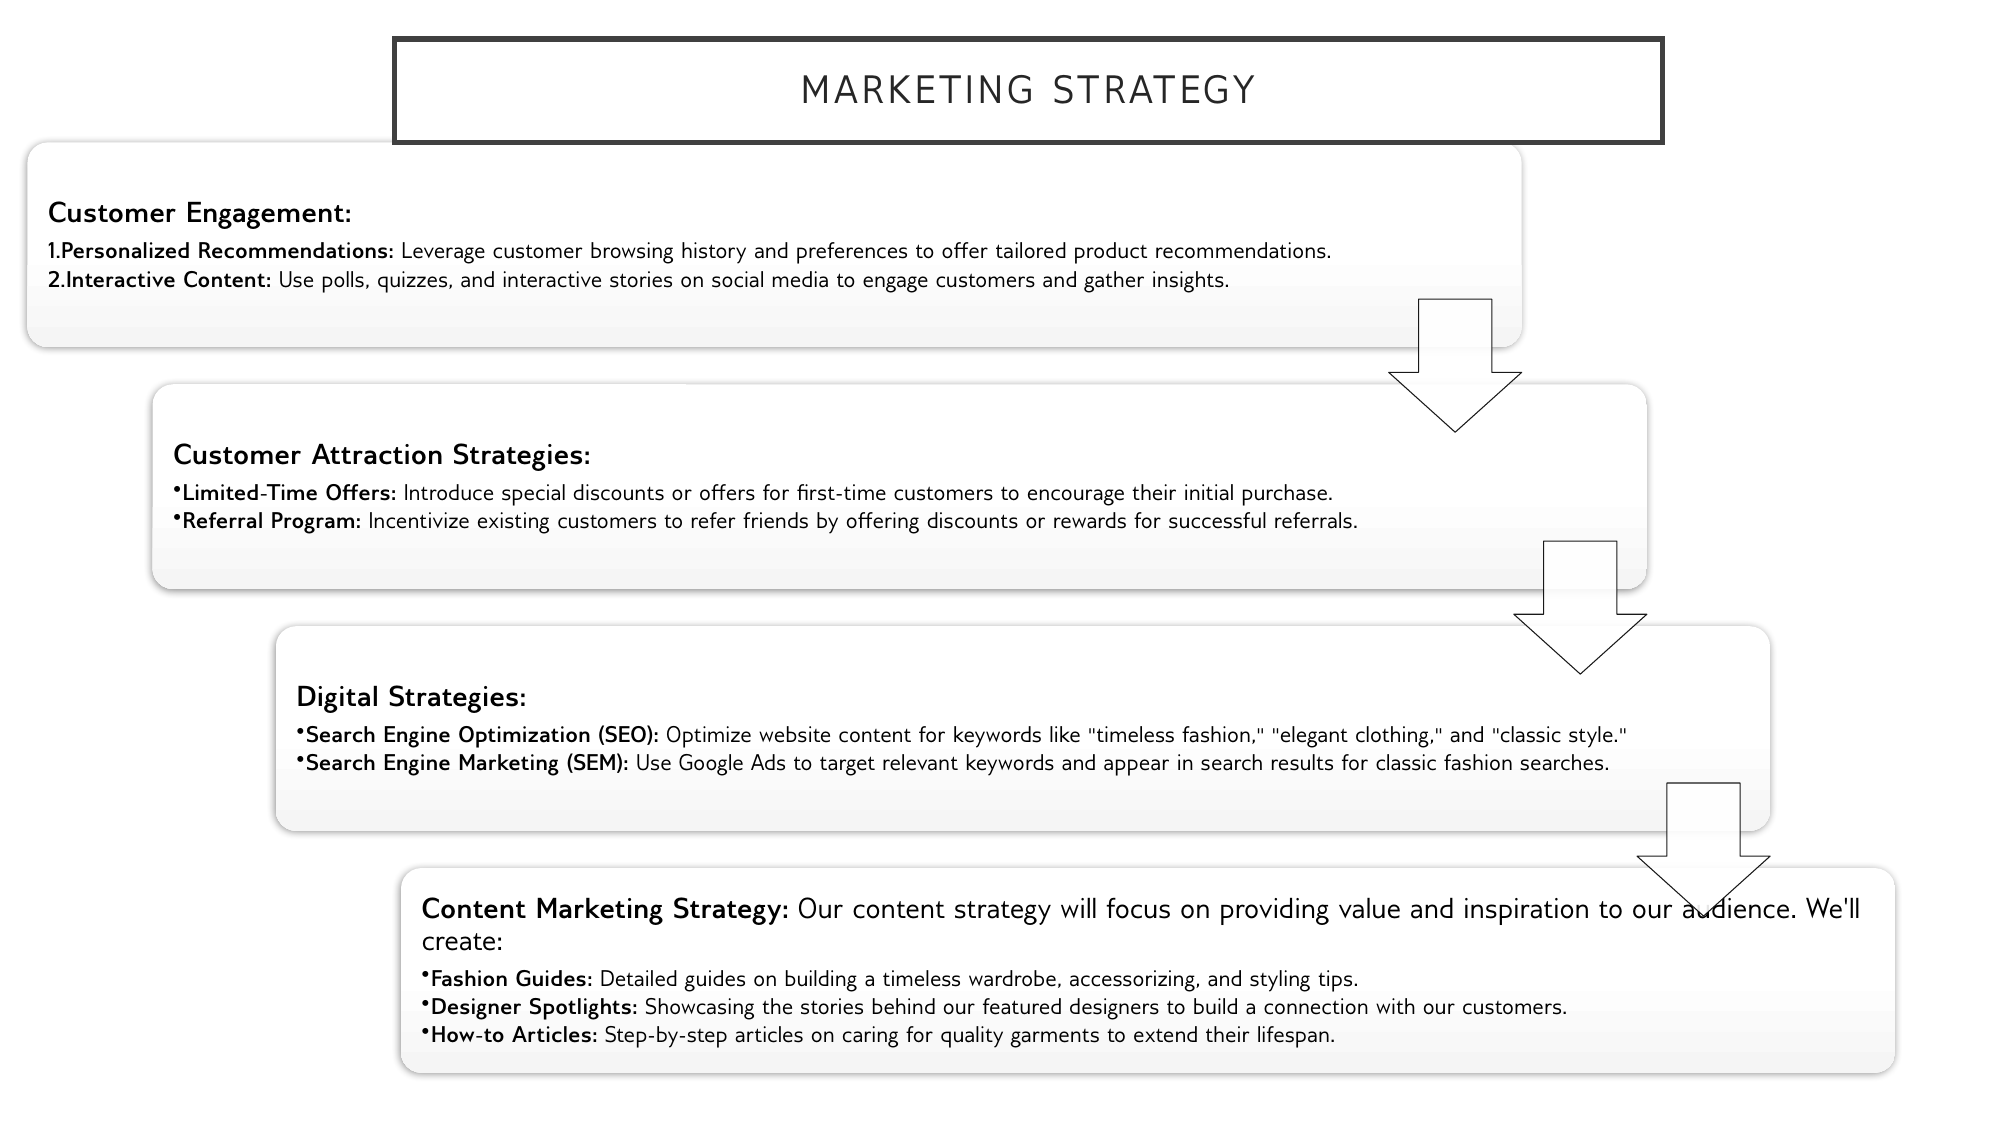

# Marketing Strategy
Customer Engagement:
Personalized Recommendations: Leverage customer browsing history and preferences to offer tailored product recommendations.
Interactive Content: Use polls, quizzes, and interactive stories on social media to engage customers and gather insights.
Customer Attraction Strategies:
Limited-Time Offers: Introduce special discounts or offers for first-time customers to encourage their initial purchase.
Referral Program: Incentivize existing customers to refer friends by offering discounts or rewards for successful referrals.
Digital Strategies:
Search Engine Optimization (SEO): Optimize website content for keywords like "timeless fashion," "elegant clothing," and "classic style."
Search Engine Marketing (SEM): Use Google Ads to target relevant keywords and appear in search results for classic fashion searches.
Content Marketing Strategy: Our content strategy will focus on providing value and inspiration to our audience. We'll create:
Fashion Guides: Detailed guides on building a timeless wardrobe, accessorizing, and styling tips.
Designer Spotlights: Showcasing the stories behind our featured designers to build a connection with our customers.
How-to Articles: Step-by-step articles on caring for quality garments to extend their lifespan.